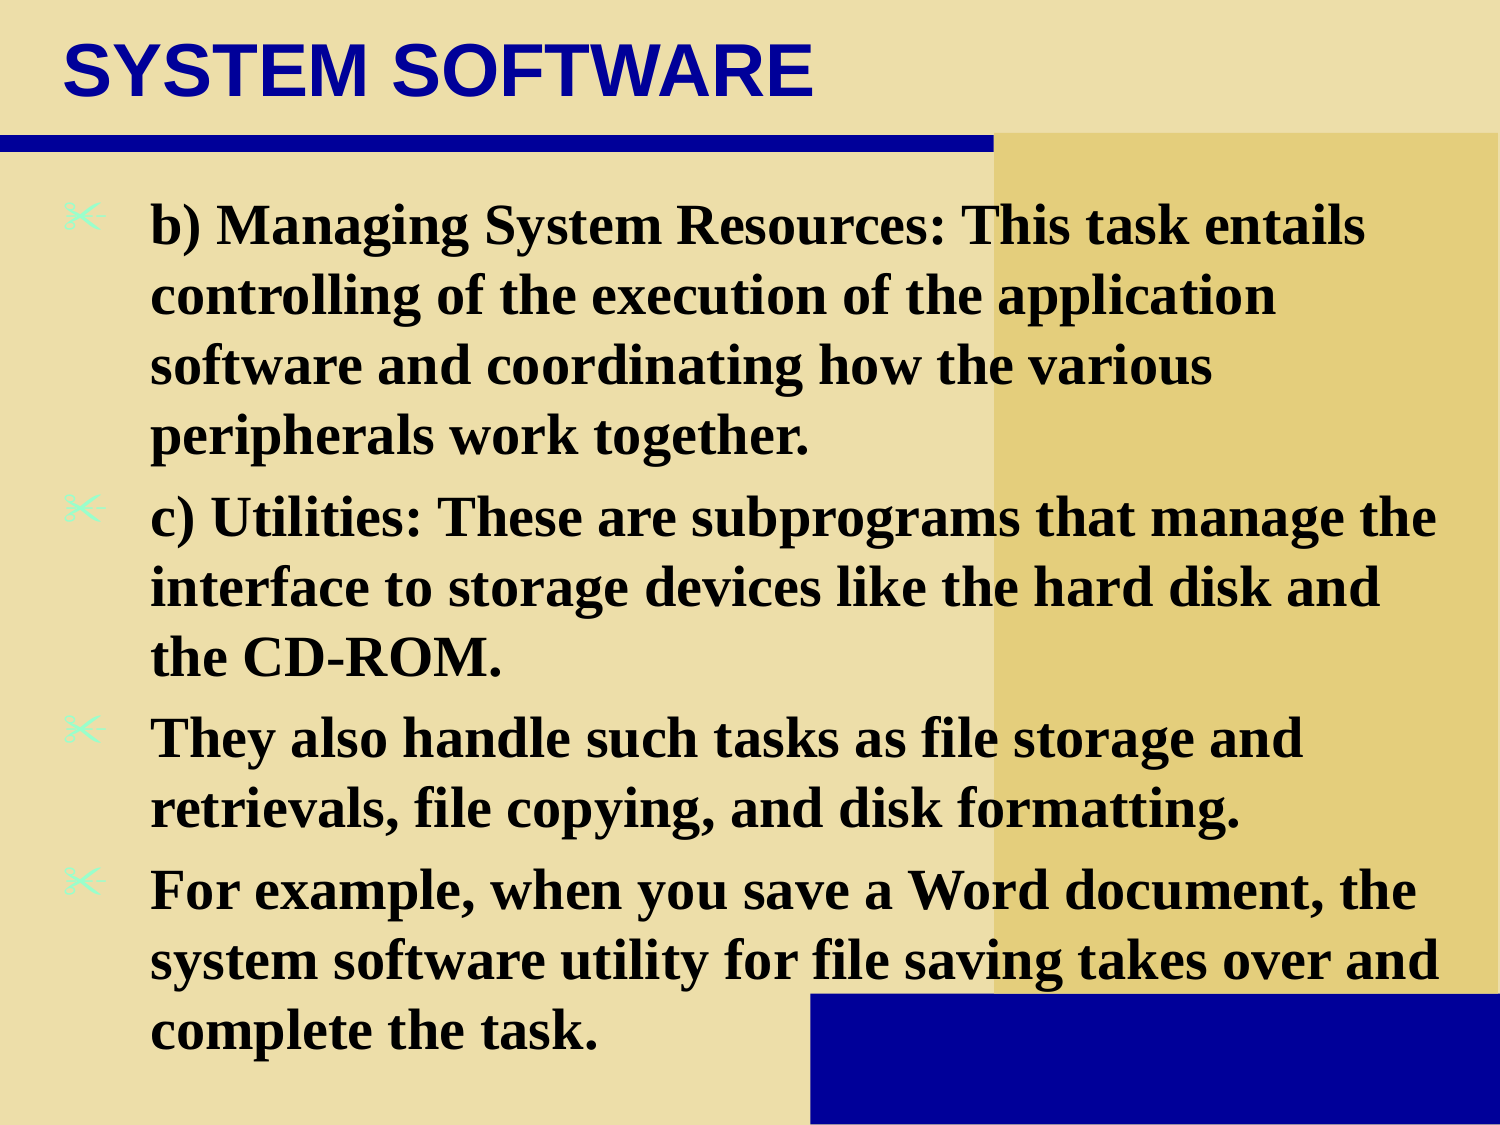

# SYSTEM SOFTWARE
b) Managing System Resources: This task entails controlling of the execution of the application software and coordinating how the various peripherals work together.
c) Utilities: These are subprograms that manage the interface to storage devices like the hard disk and the CD-ROM.
They also handle such tasks as file storage and retrievals, file copying, and disk formatting.
For example, when you save a Word document, the system software utility for file saving takes over and complete the task.